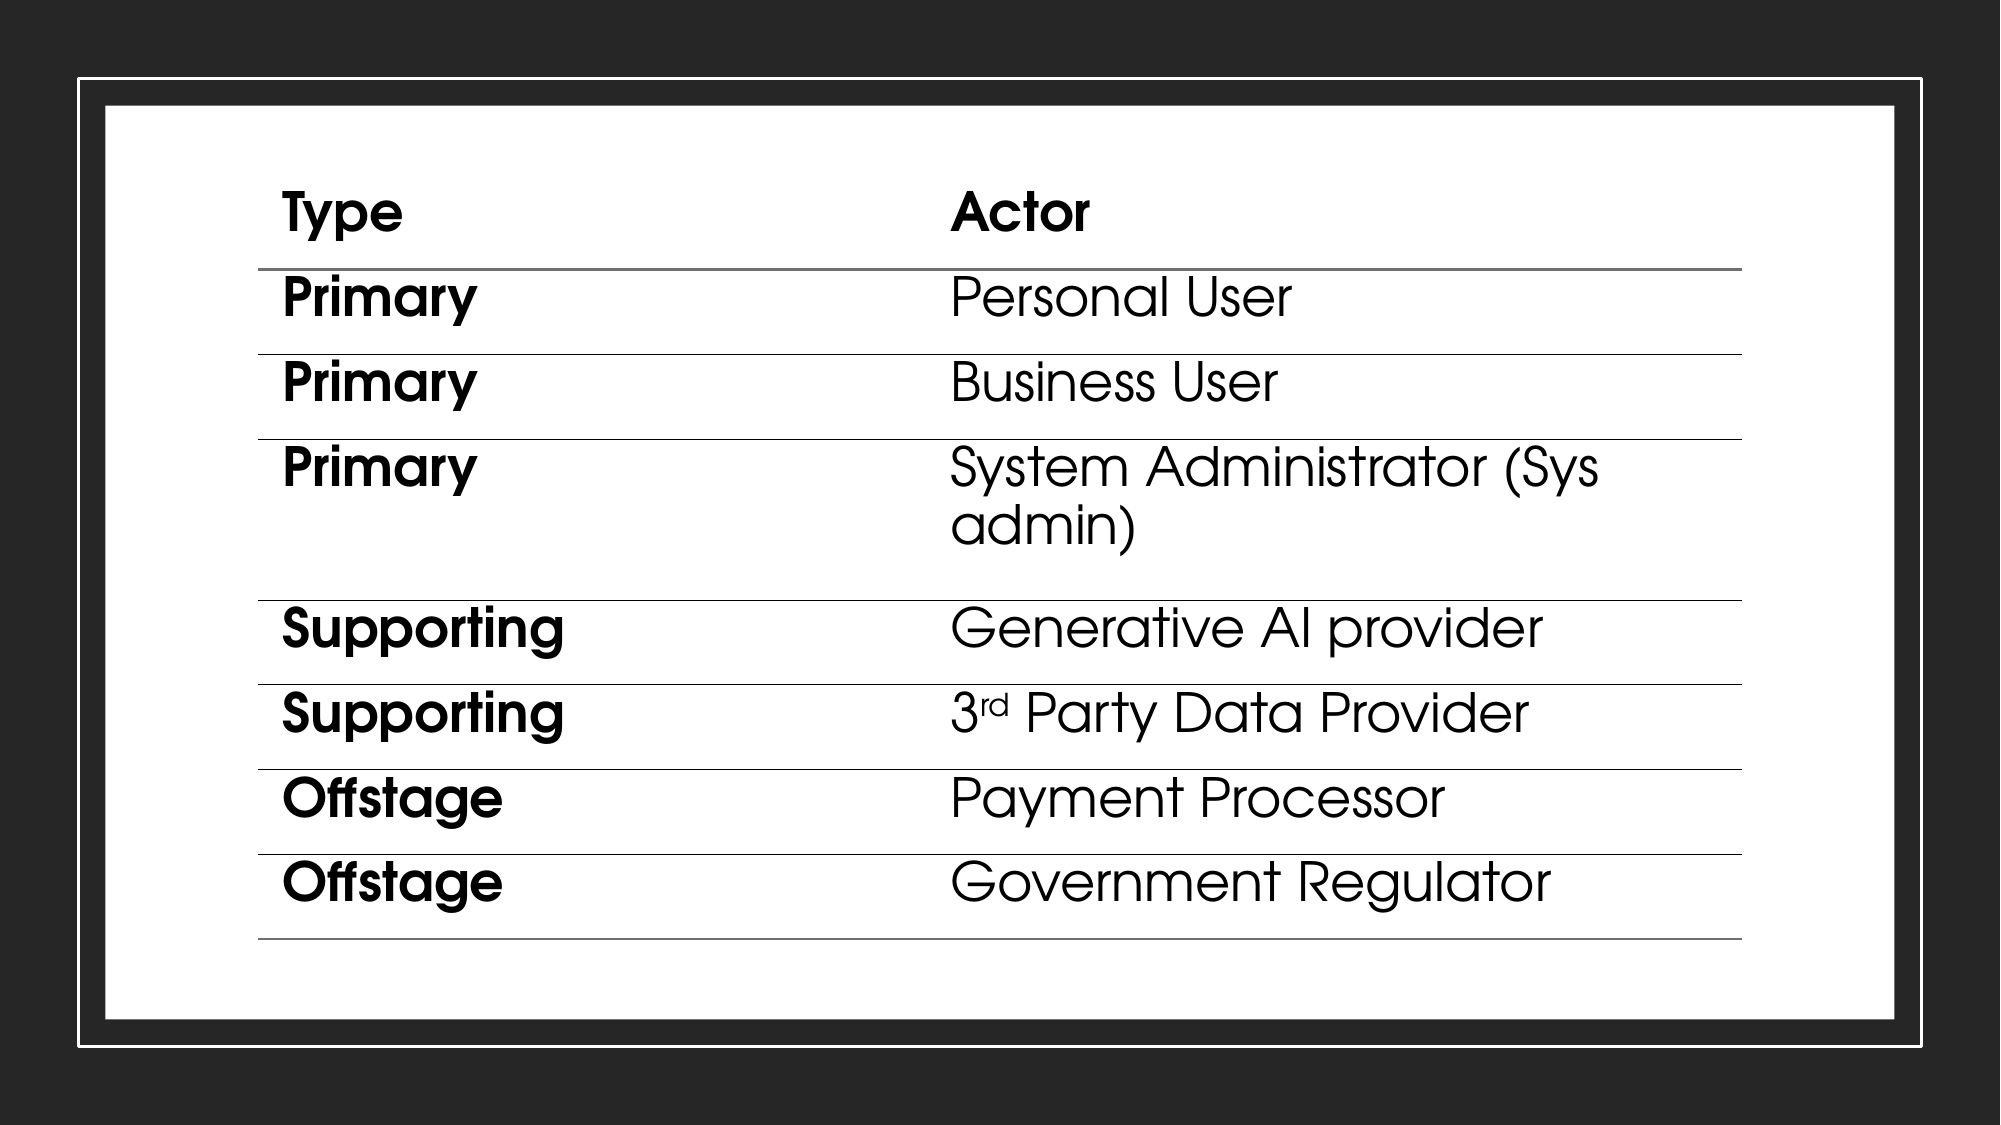

| Type | Actor |
| --- | --- |
| Primary | Personal User |
| Primary | Business User |
| Primary | System Administrator (Sys admin) |
| Supporting | Generative AI provider |
| Supporting | 3rd Party Data Provider |
| Offstage | Payment Processor |
| Offstage | Government Regulator |